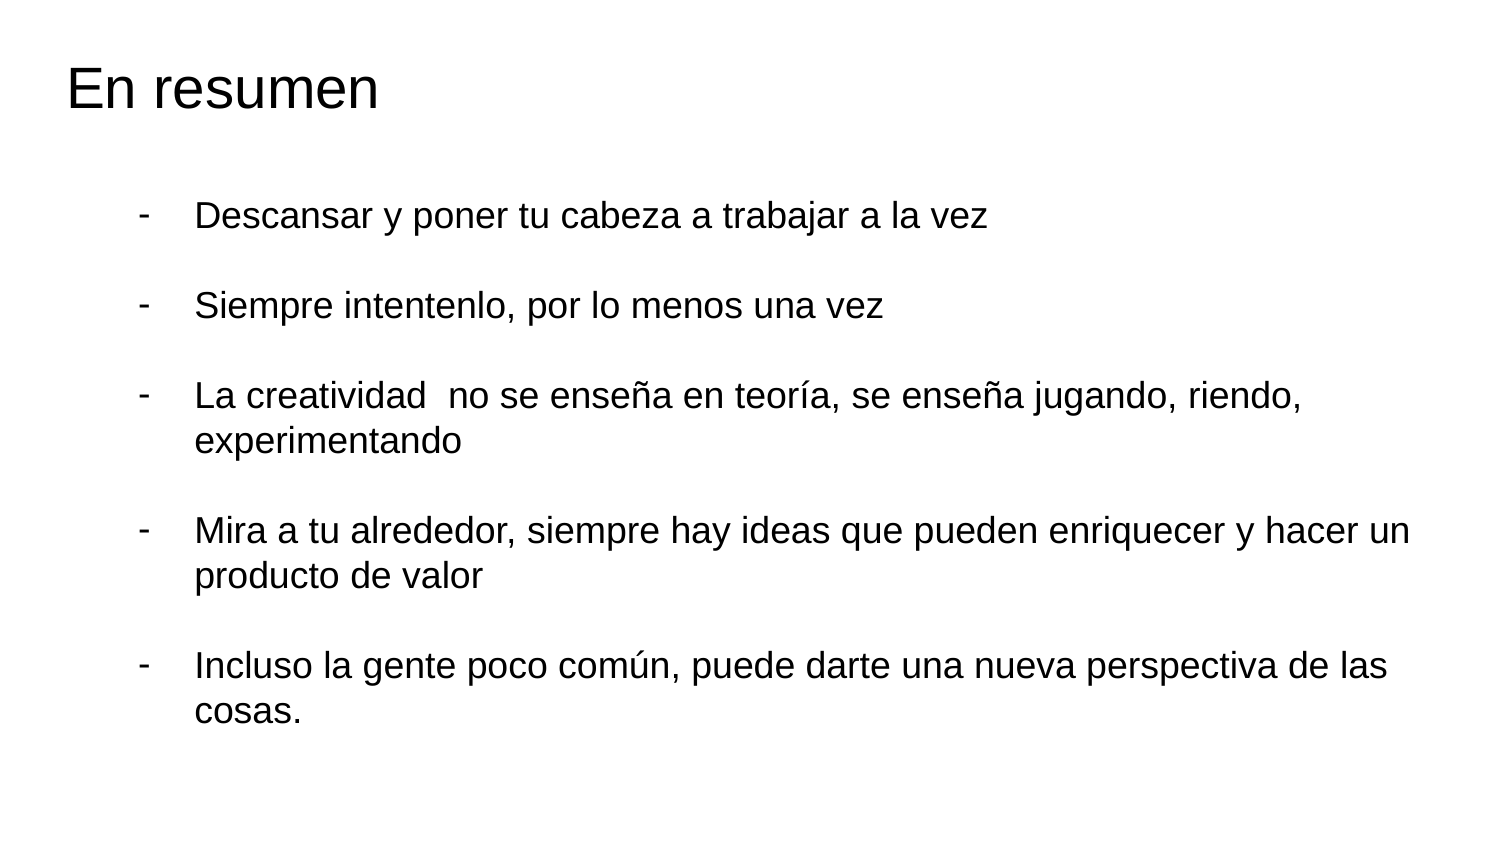

# En resumen
Descansar y poner tu cabeza a trabajar a la vez

Siempre intentenlo, por lo menos una vez

La creatividad  no se enseña en teoría, se enseña jugando, riendo, experimentando

Mira a tu alrededor, siempre hay ideas que pueden enriquecer y hacer un producto de valor

Incluso la gente poco común, puede darte una nueva perspectiva de las cosas.